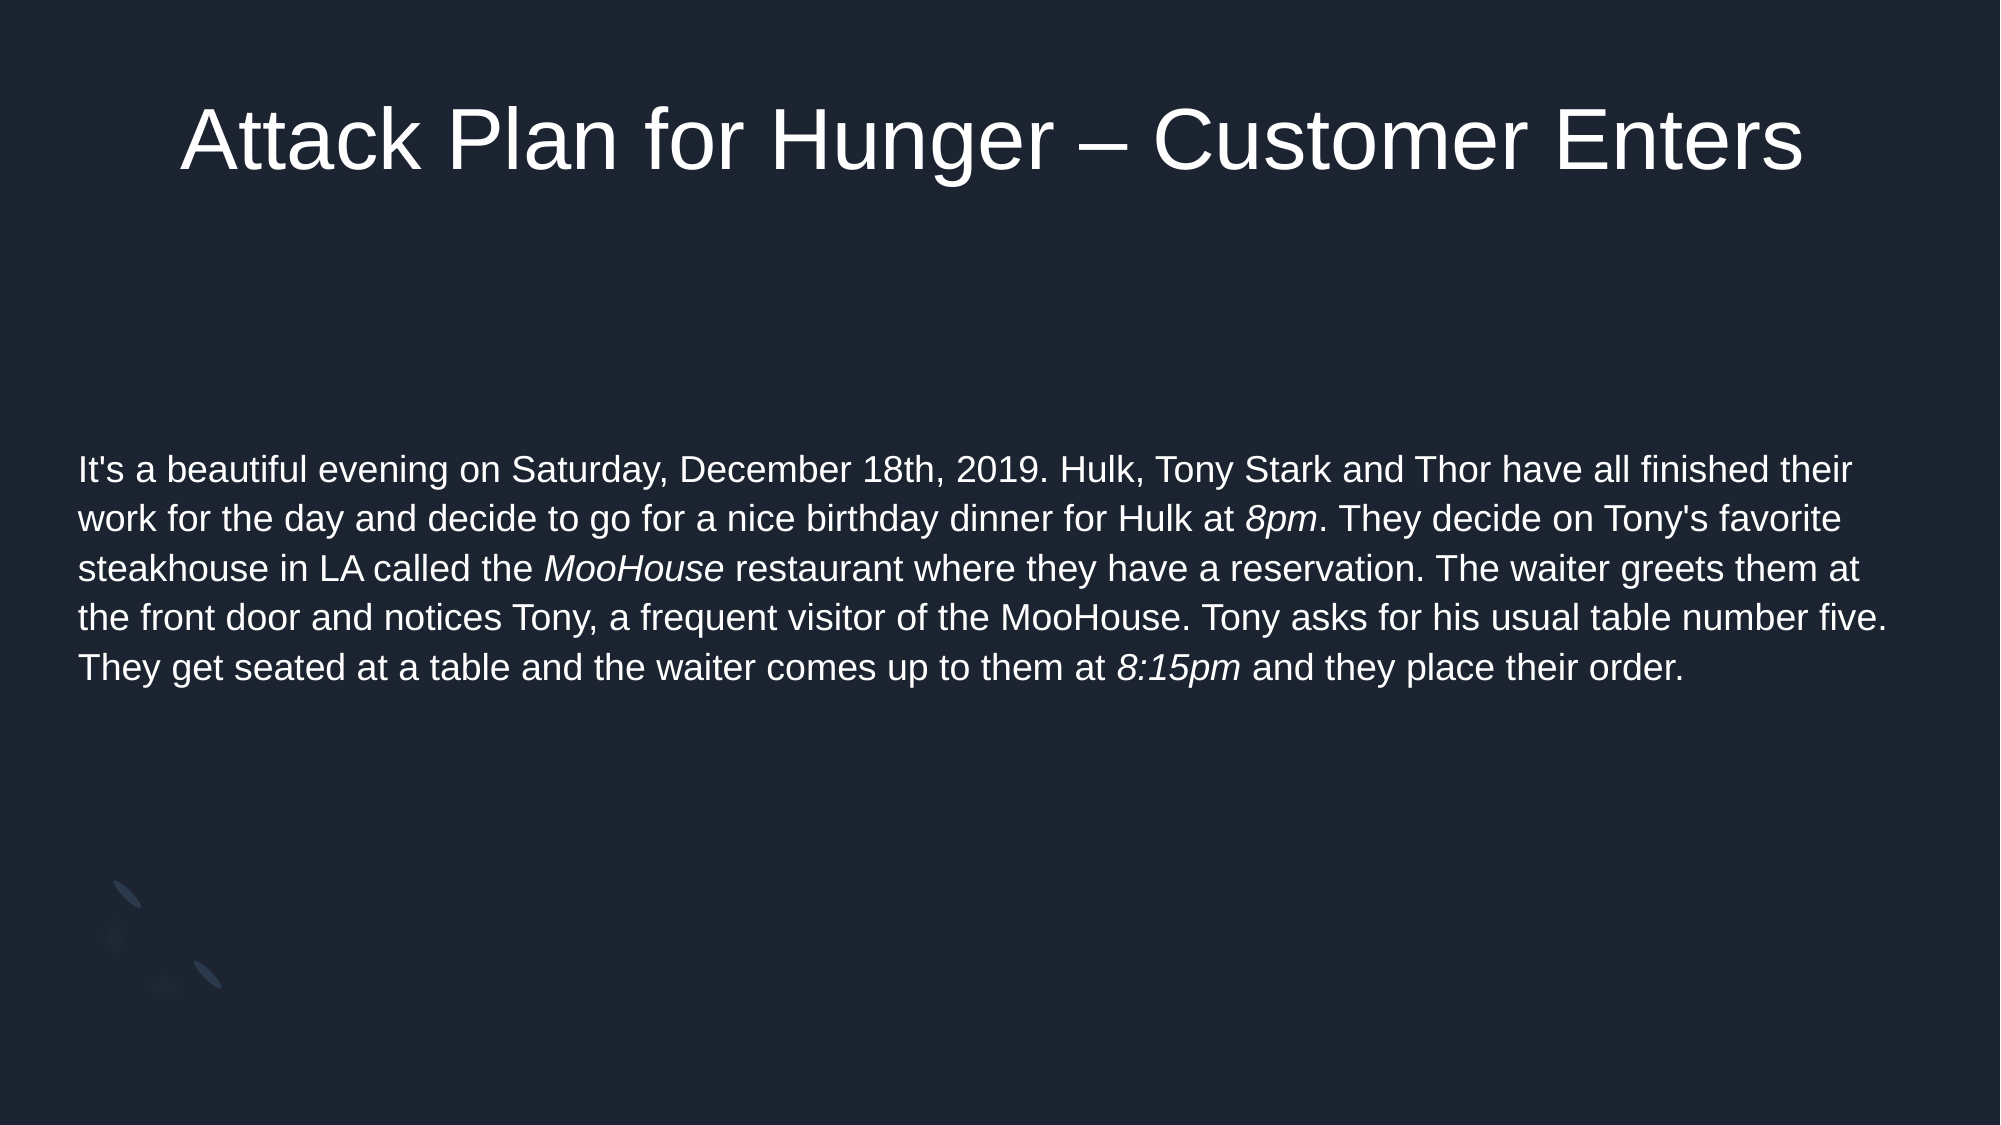

# Attack Plan for Hunger – Customer Enters
It's a beautiful evening on Saturday, December 18th, 2019. Hulk, Tony Stark and Thor have all finished their work for the day and decide to go for a nice birthday dinner for Hulk at 8pm. They decide on Tony's favorite steakhouse in LA called the MooHouse restaurant where they have a reservation. The waiter greets them at the front door and notices Tony, a frequent visitor of the MooHouse. Tony asks for his usual table number five. They get seated at a table and the waiter comes up to them at 8:15pm and they place their order.